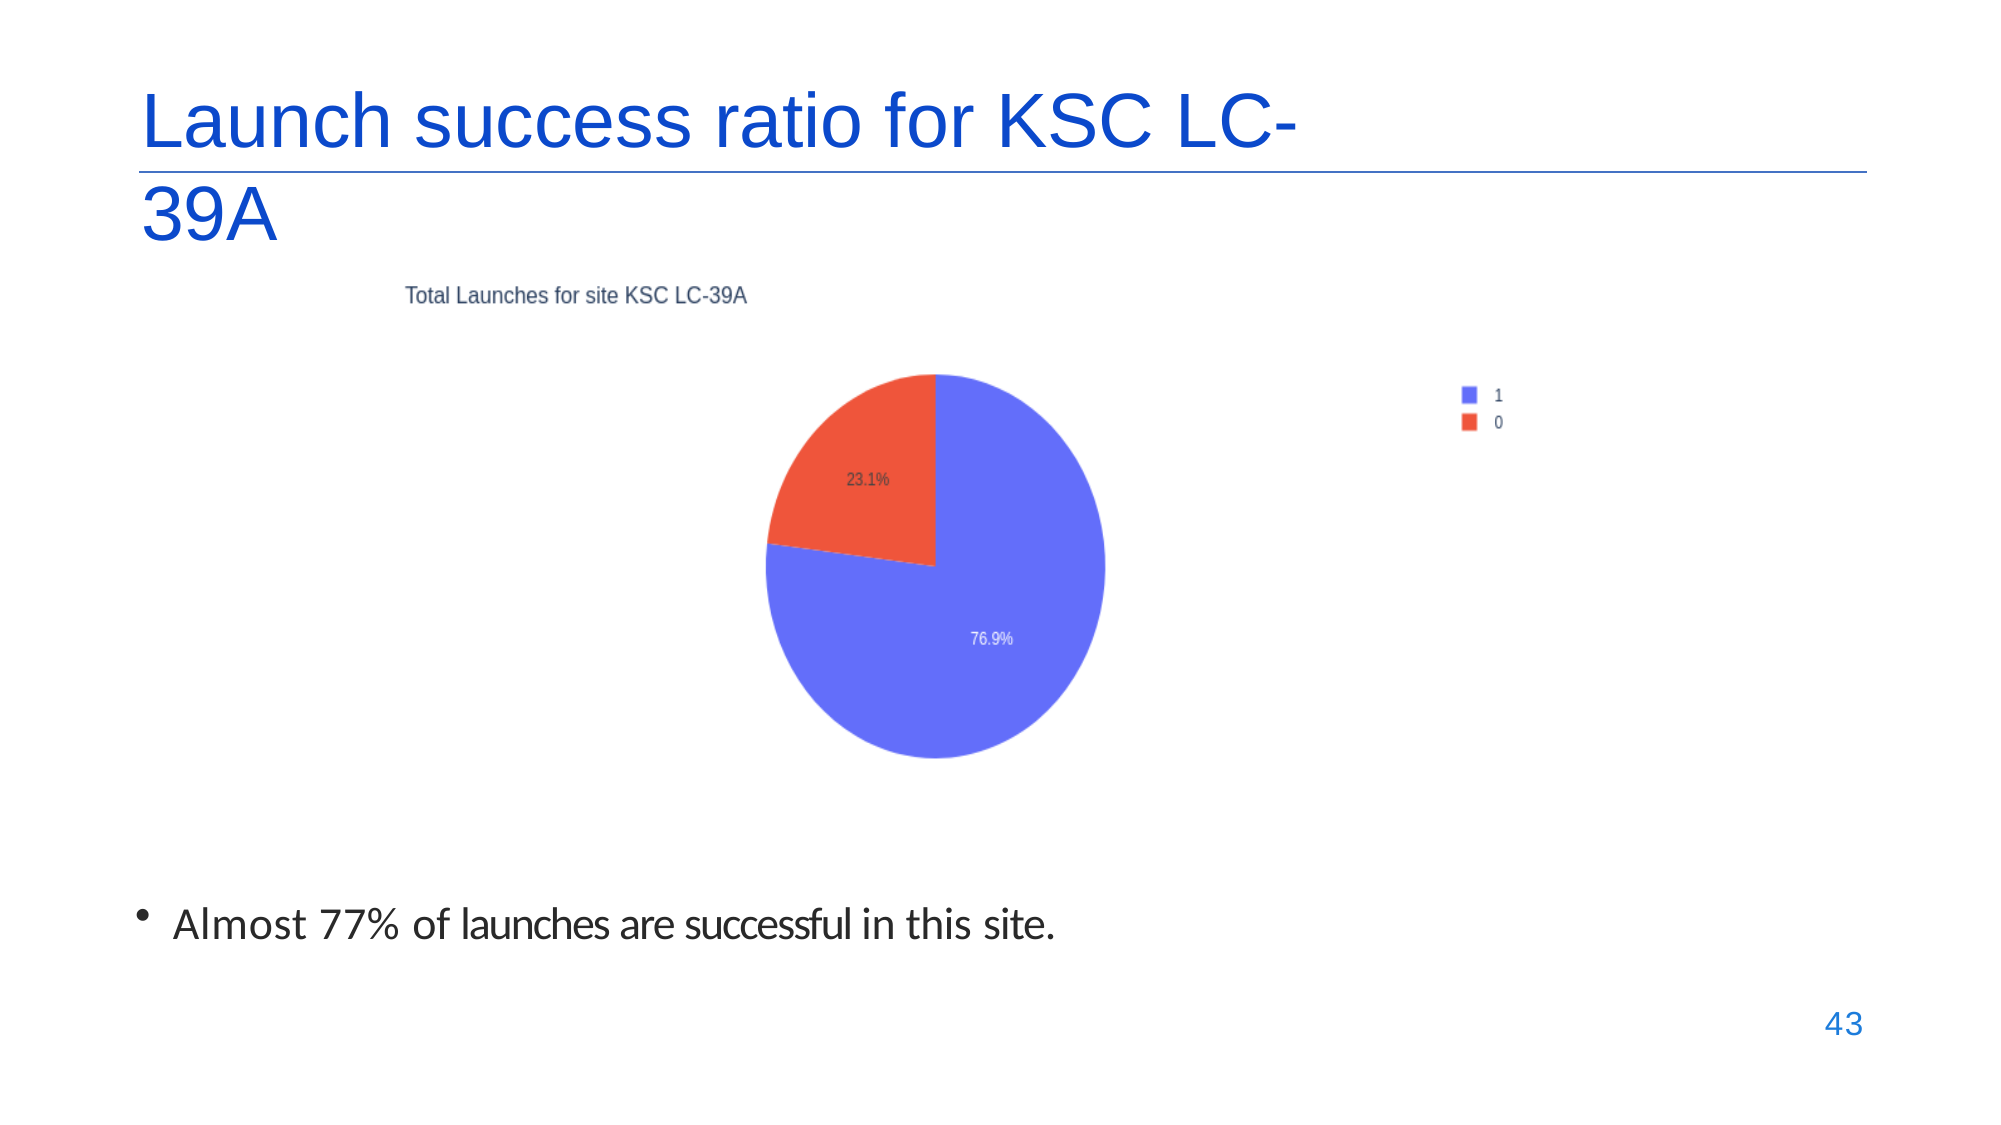

# Launch success ratio for KSC LC-39A

Almost 77% of launches are successful in this site.
43